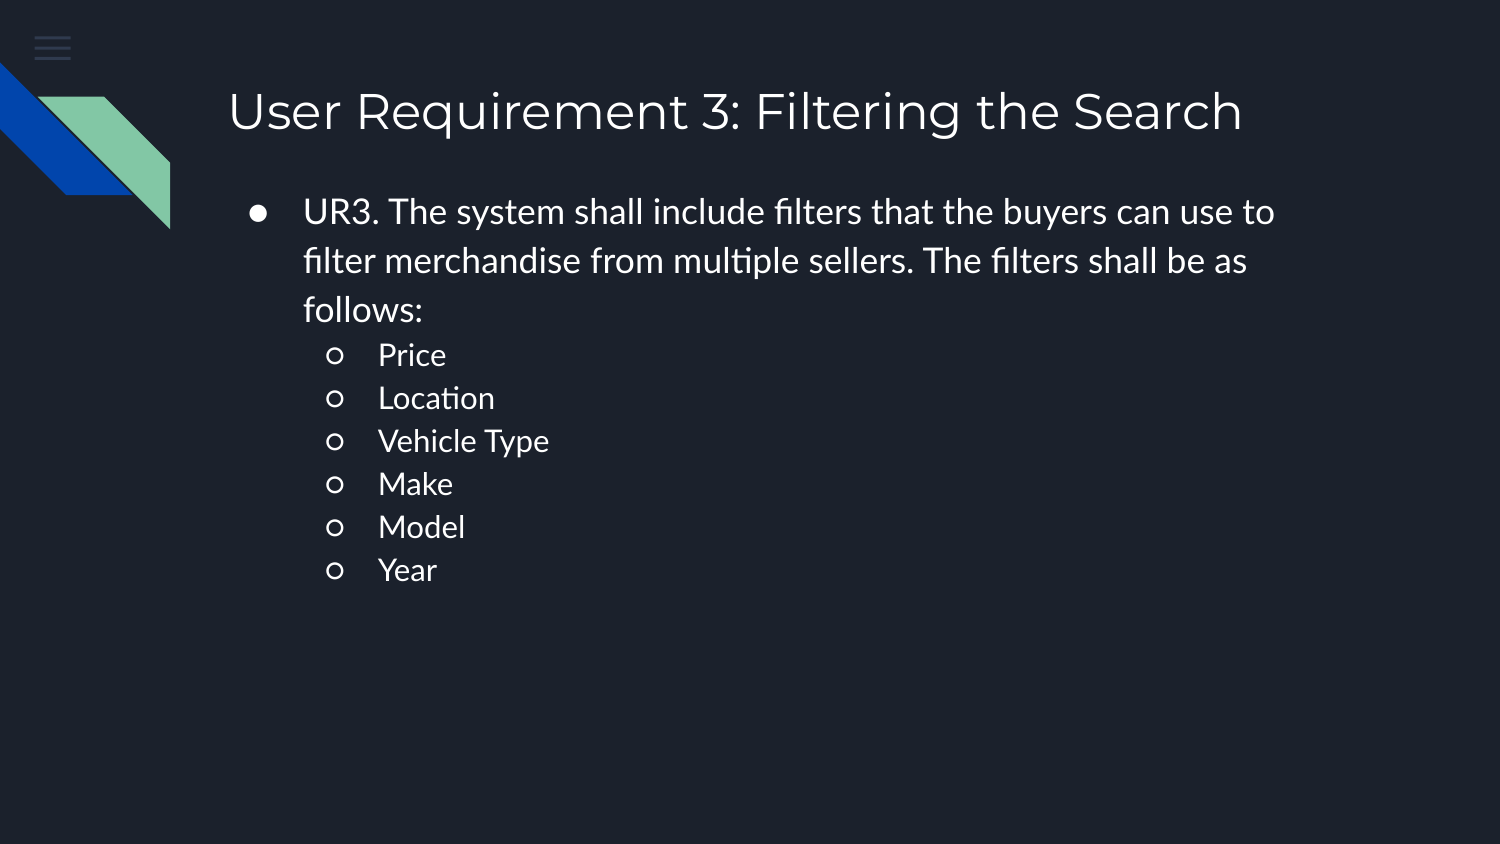

# User Requirement 3: Filtering the Search
UR3. The system shall include filters that the buyers can use to filter merchandise from multiple sellers. The filters shall be as follows:
Price
Location
Vehicle Type
Make
Model
Year